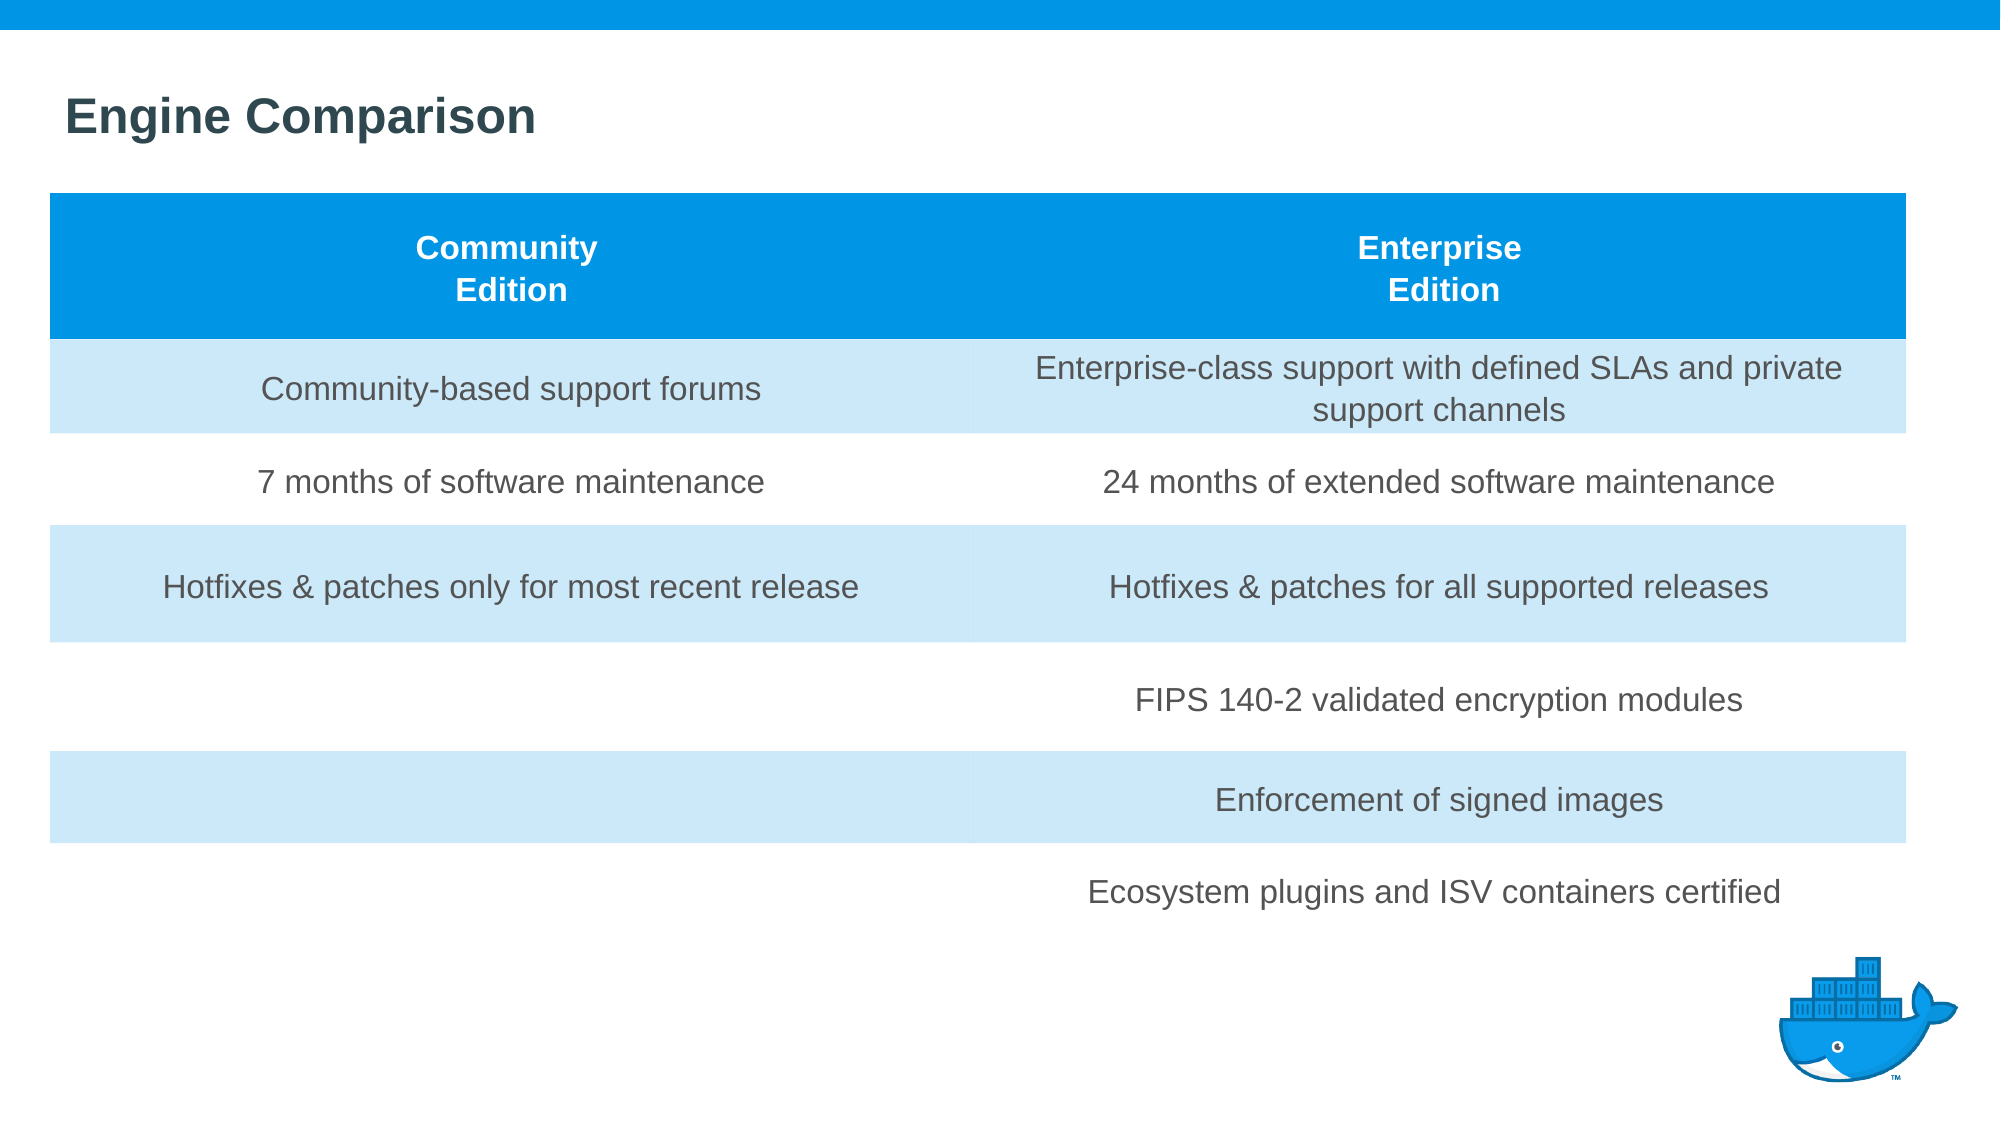

# Engine Comparison
| Community Edition | Enterprise Edition |
| --- | --- |
| Community-based support forums | Enterprise-class support with defined SLAs and private support channels |
| 7 months of software maintenance | 24 months of extended software maintenance |
| Hotfixes & patches only for most recent release | Hotfixes & patches for all supported releases |
|  | FIPS 140-2 validated encryption modules |
|  | Enforcement of signed images |
|  | Ecosystem plugins and ISV containers certified |